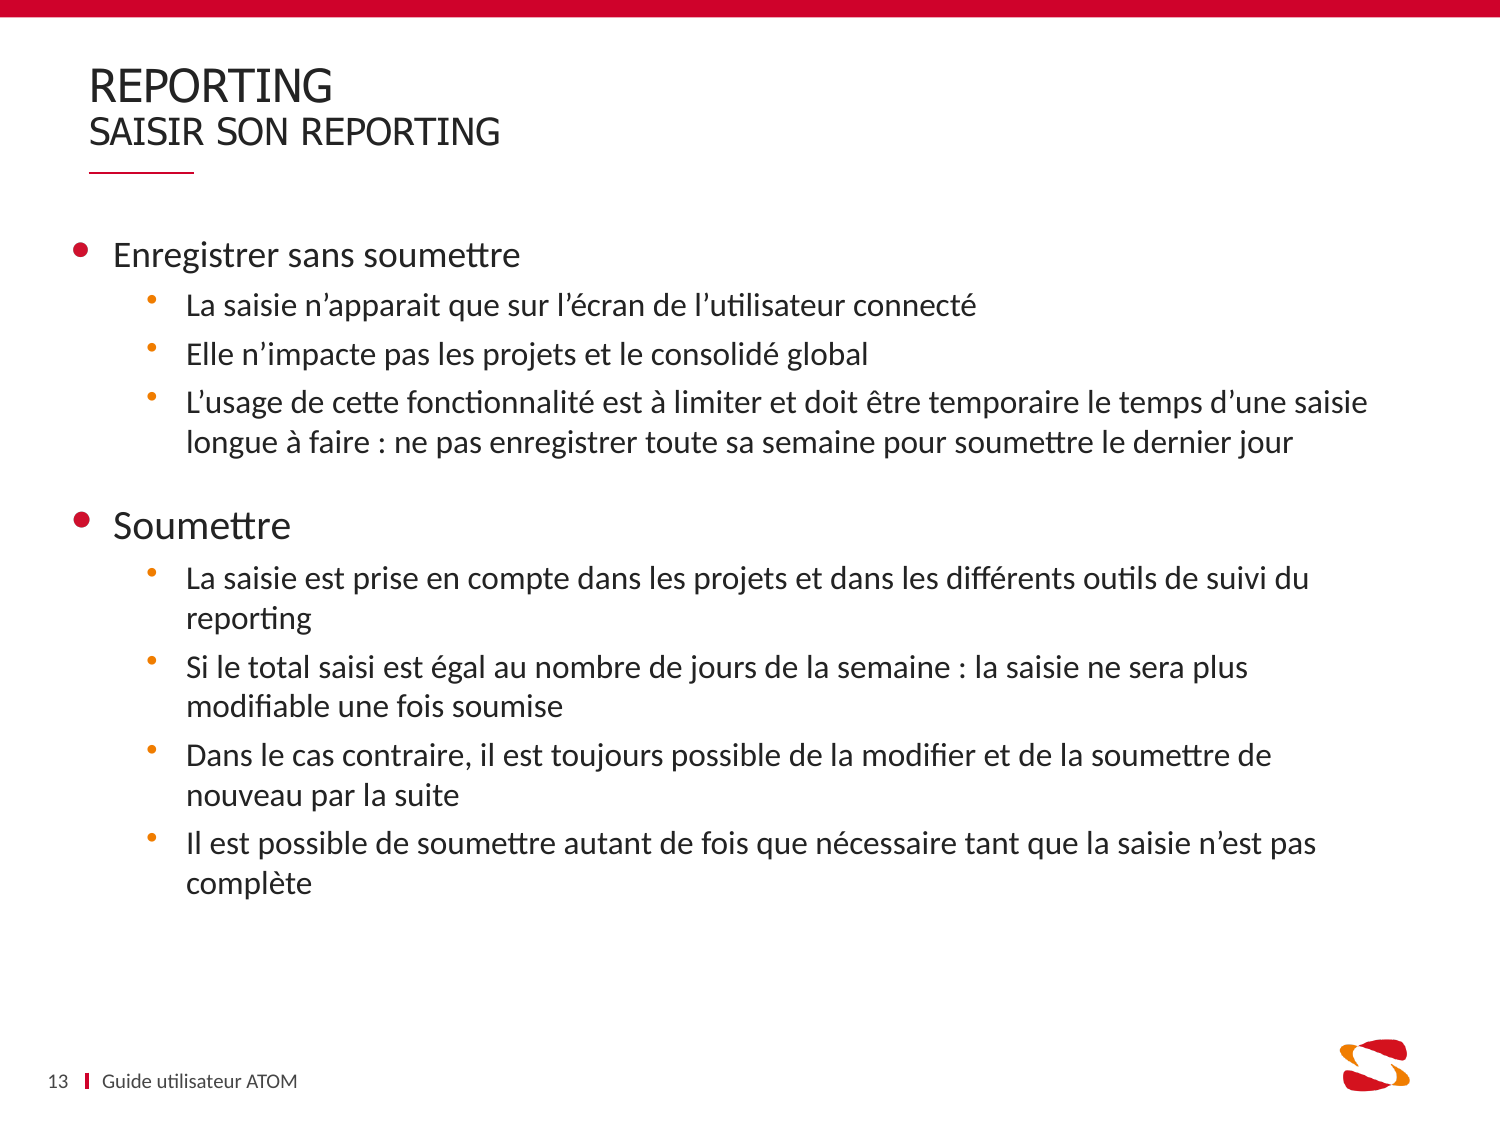

# REPORTING Saisir son Reporting
Enregistrer sans soumettre
La saisie n’apparait que sur l’écran de l’utilisateur connecté
Elle n’impacte pas les projets et le consolidé global
L’usage de cette fonctionnalité est à limiter et doit être temporaire le temps d’une saisie longue à faire : ne pas enregistrer toute sa semaine pour soumettre le dernier jour
Soumettre
La saisie est prise en compte dans les projets et dans les différents outils de suivi du reporting
Si le total saisi est égal au nombre de jours de la semaine : la saisie ne sera plus modifiable une fois soumise
Dans le cas contraire, il est toujours possible de la modifier et de la soumettre de nouveau par la suite
Il est possible de soumettre autant de fois que nécessaire tant que la saisie n’est pas complète

13
Guide utilisateur ATOM